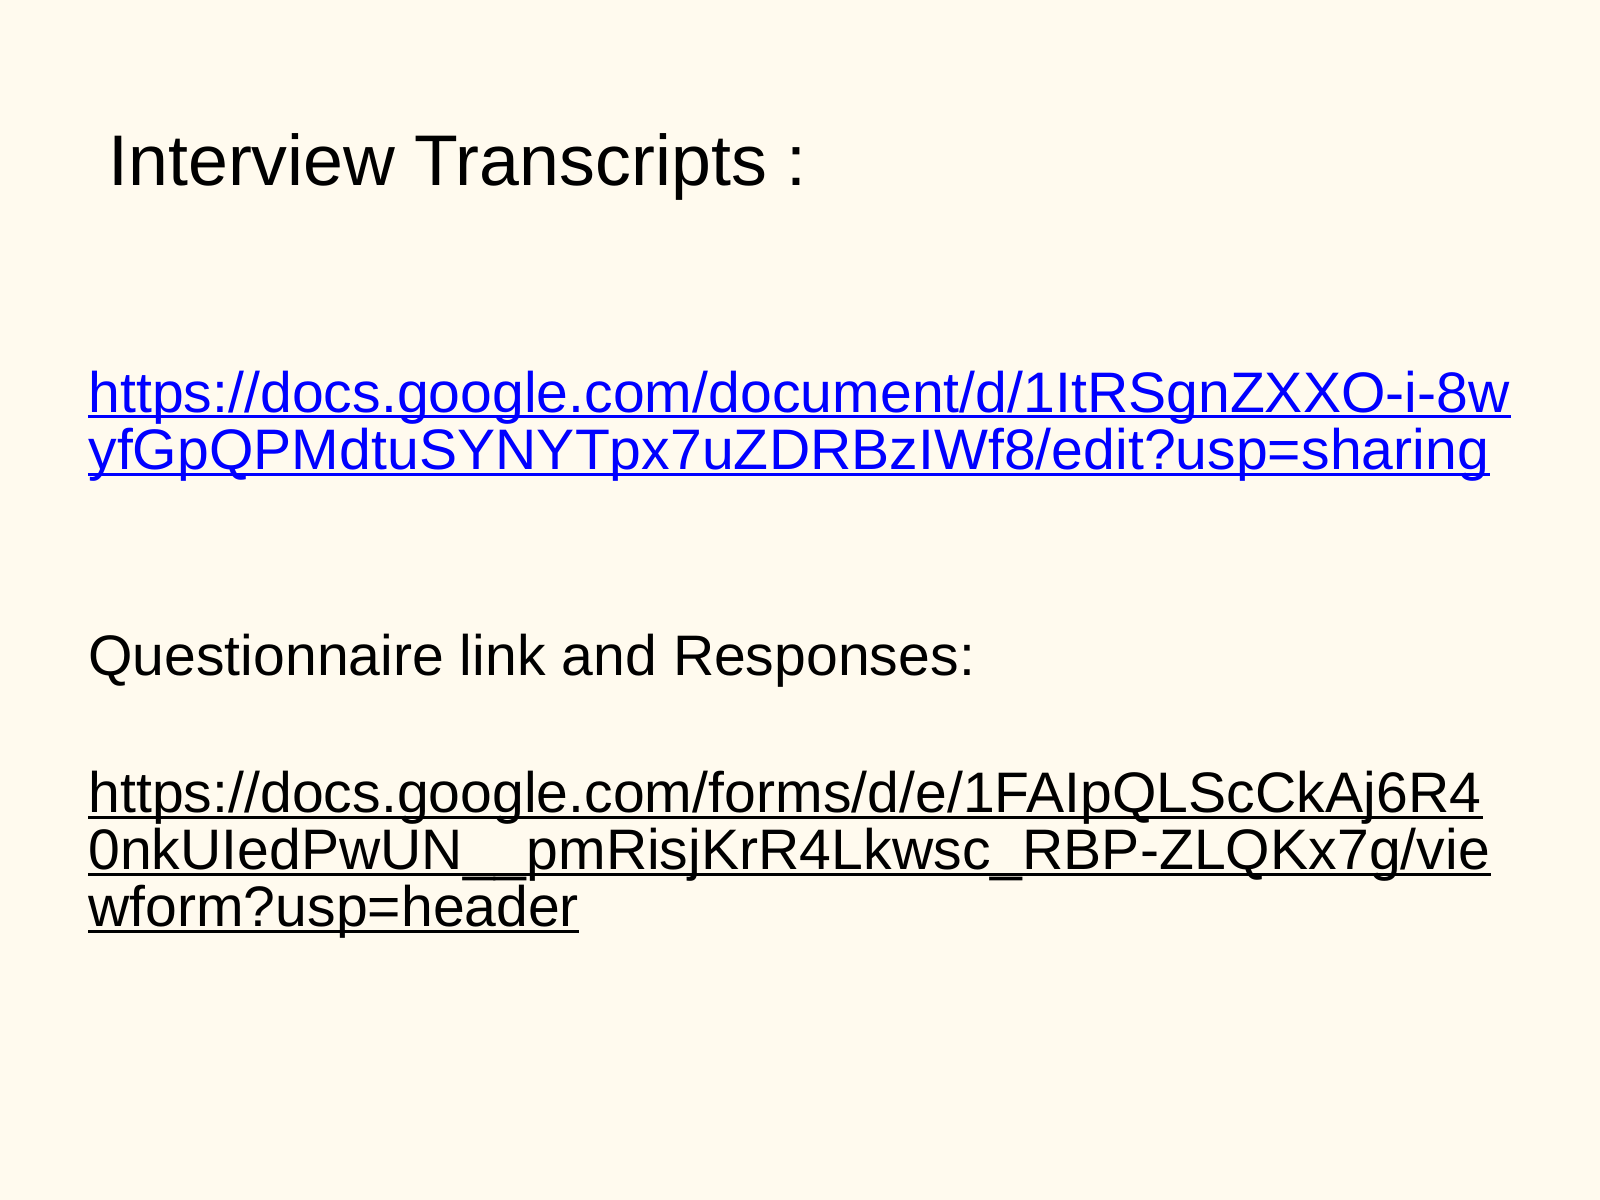

Interview Transcripts :

 https://docs.google.com/document/d/1ItRSgnZXXO-i-8wyfGpQPMdtuSYNYTpx7uZDRBzIWf8/edit?usp=sharing

Questionnaire link and Responses:

https://docs.google.com/forms/d/e/1FAIpQLScCkAj6R40nkUIedPwUN__pmRisjKrR4Lkwsc_RBP-ZLQKx7g/viewform?usp=header